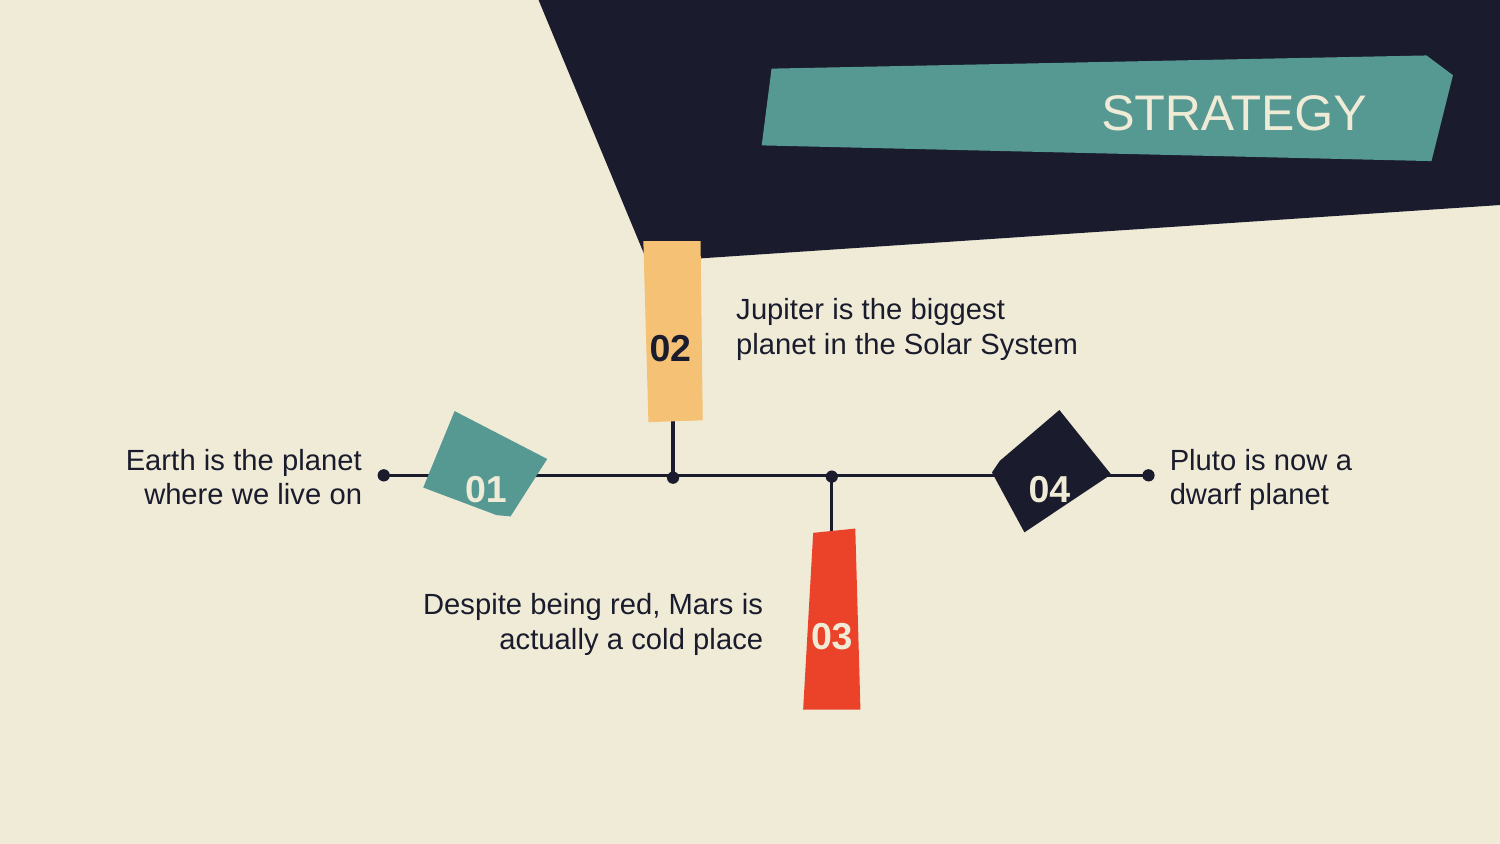

# STRATEGY

Jupiter is the biggest planet in the Solar System
02

Earth is the planet where we live on
Pluto is now a dwarf planet
01
04

Despite being red, Mars is actually a cold place
03